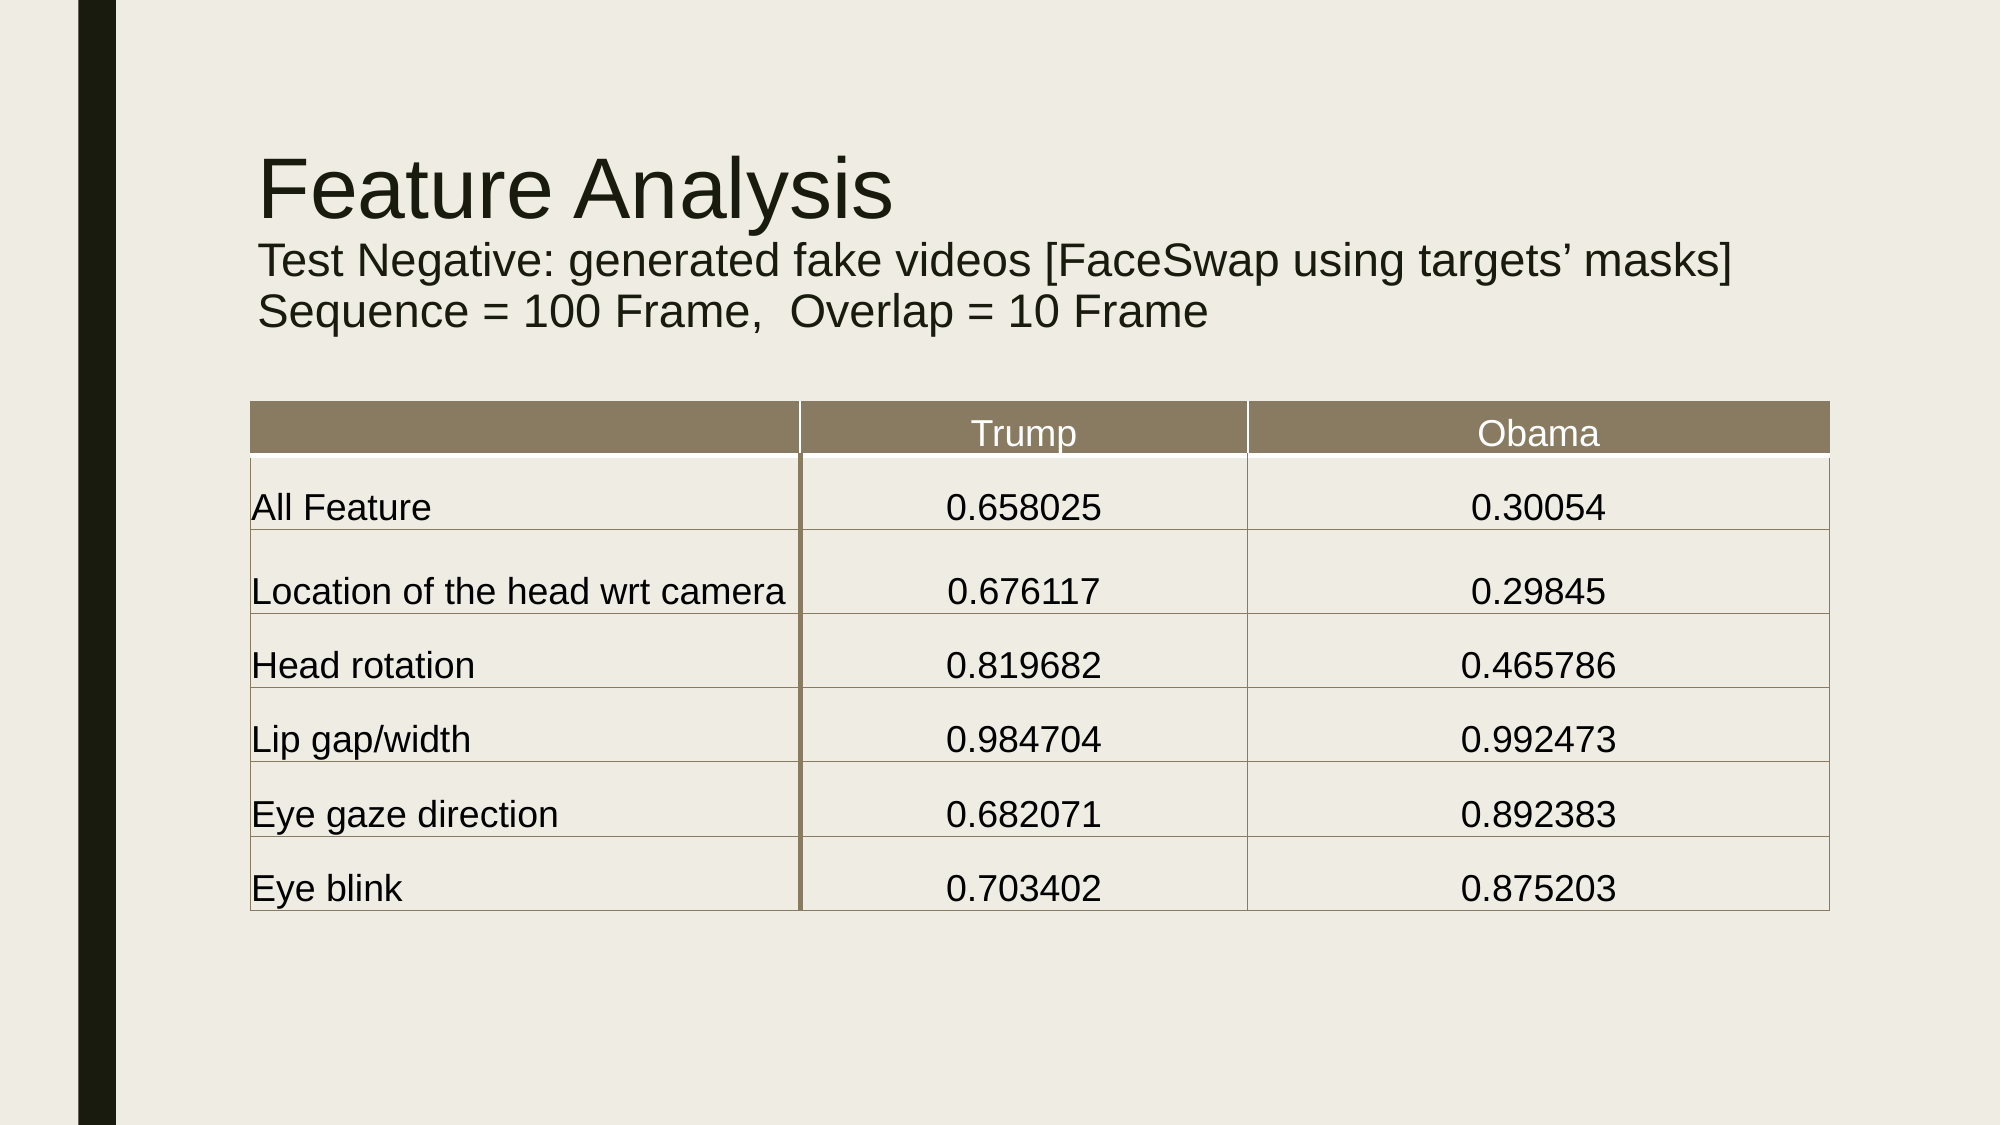

Feature Analysis
Test Negative: generated fake videos [FaceSwap using targets’ masks]
Sequence = 100 Frame,  Overlap = 10 Frame
|  | Trump | Obama |
| --- | --- | --- |
| All Feature | 0.658025 | 0.30054 |
| Location of the head wrt camera | 0.676117 | 0.29845 |
| Head rotation | 0.819682 | 0.465786 |
| Lip gap/width | 0.984704 | 0.992473 |
| Eye gaze direction | 0.682071 | 0.892383 |
| Eye blink | 0.703402 | 0.875203 |